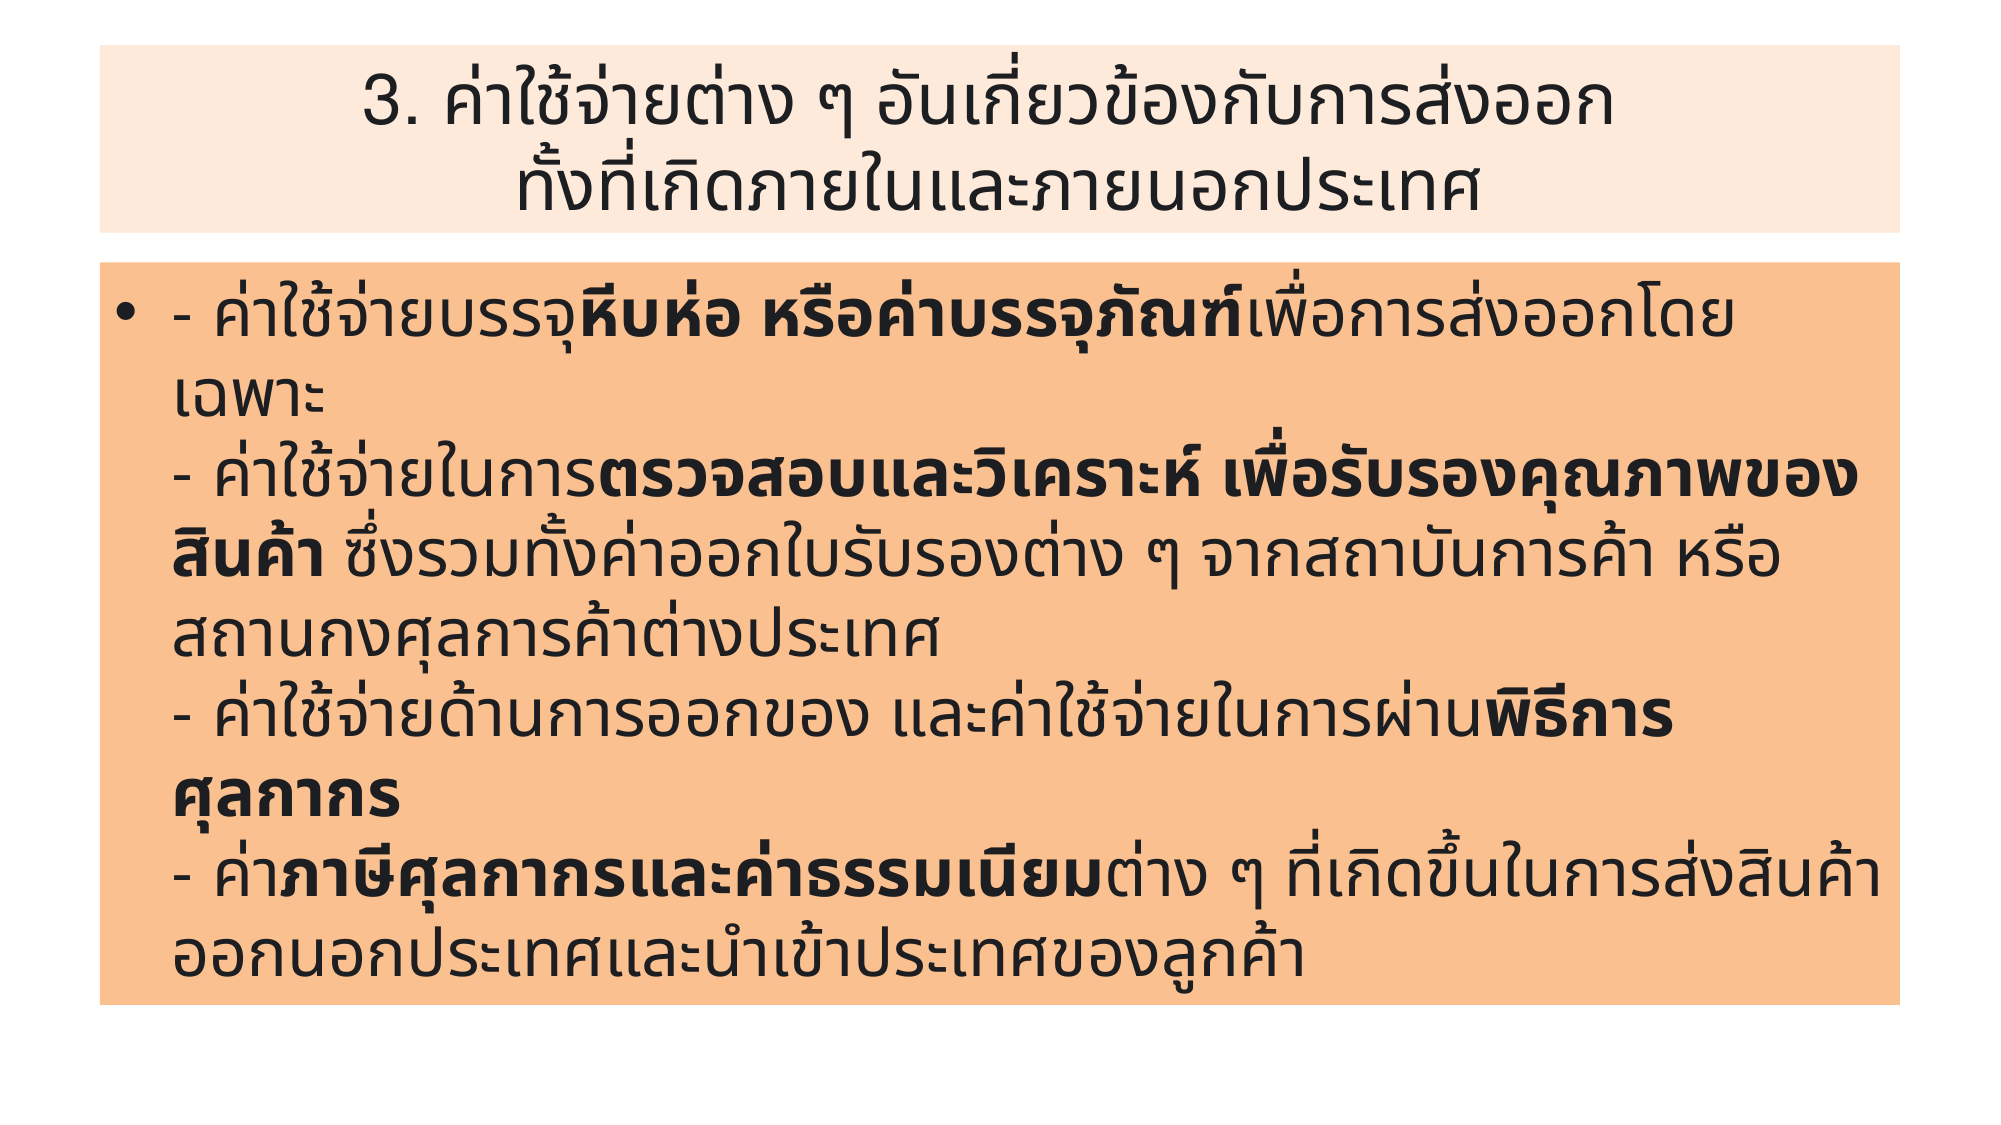

# 3. ค่าใช้จ่ายต่าง ๆ อันเกี่ยวข้องกับการส่งออก ทั้งที่เกิดภายในและภายนอกประเทศ
- ค่าใช้จ่ายบรรจุหีบห่อ หรือค่าบรรจุภัณฑ์เพื่อการส่งออกโดยเฉพาะ
- ค่าใช้จ่ายในการตรวจสอบและวิเคราะห์ เพื่อรับรองคุณภาพของสินค้า ซึ่งรวมทั้งค่าออกใบรับรองต่าง ๆ จากสถาบันการค้า หรือสถานกงศุลการค้าต่างประเทศ
- ค่าใช้จ่ายด้านการออกของ และค่าใช้จ่ายในการผ่านพิธีการศุลกากร
- ค่าภาษีศุลกากรและค่าธรรมเนียมต่าง ๆ ที่เกิดขึ้นในการส่งสินค้าออกนอกประเทศและนำเข้าประเทศของลูกค้า